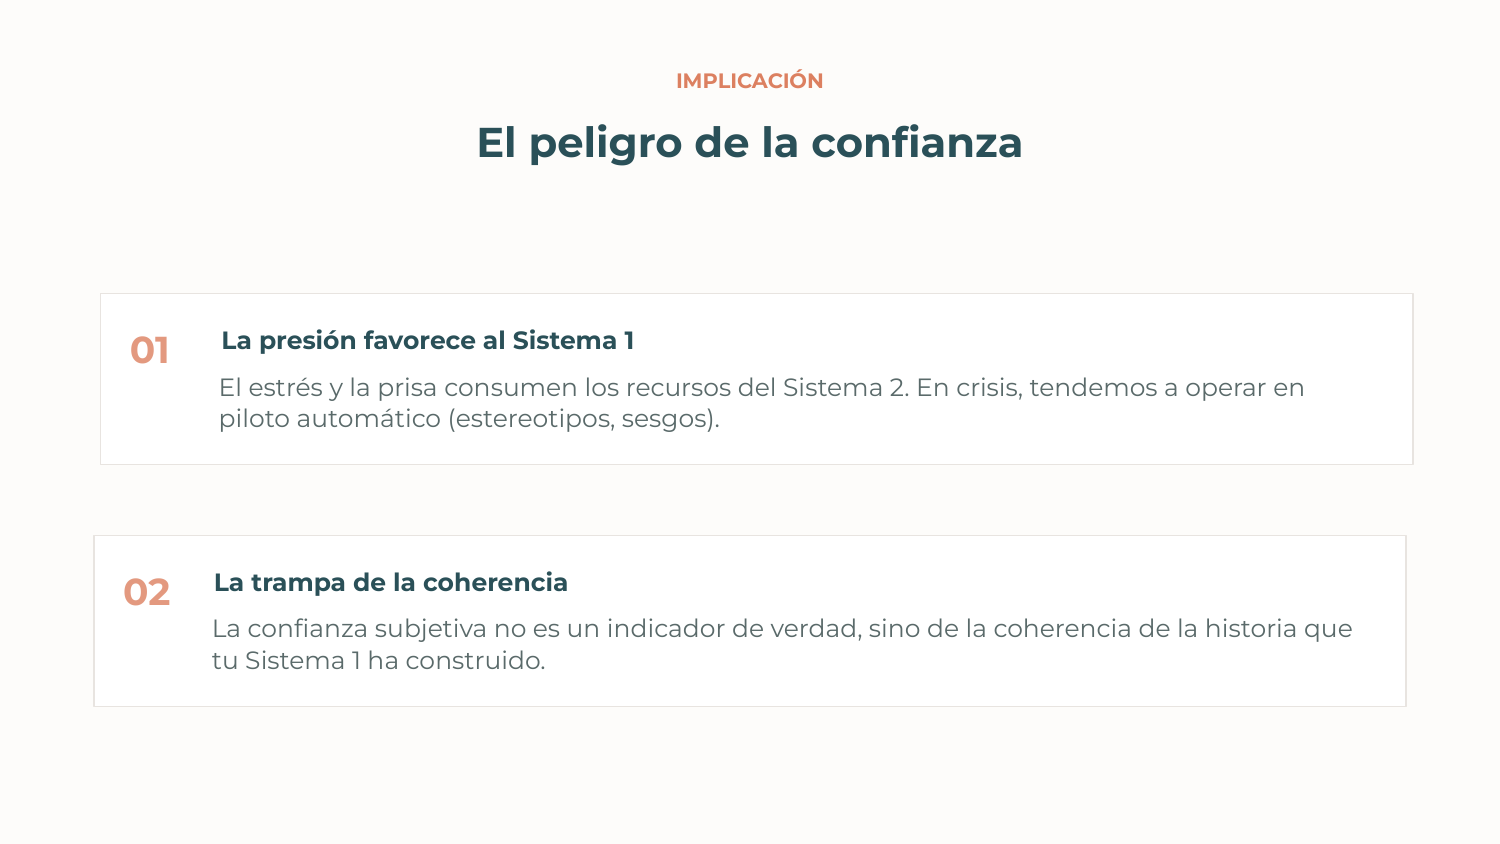

IMPLICACIÓN
El peligro de la confianza

01
La presión favorece al Sistema 1
El estrés y la prisa consumen los recursos del Sistema 2. En crisis, tendemos a operar en piloto automático (estereotipos, sesgos).

02
La trampa de la coherencia
La confianza subjetiva no es un indicador de verdad, sino de la coherencia de la historia que tu Sistema 1 ha construido.